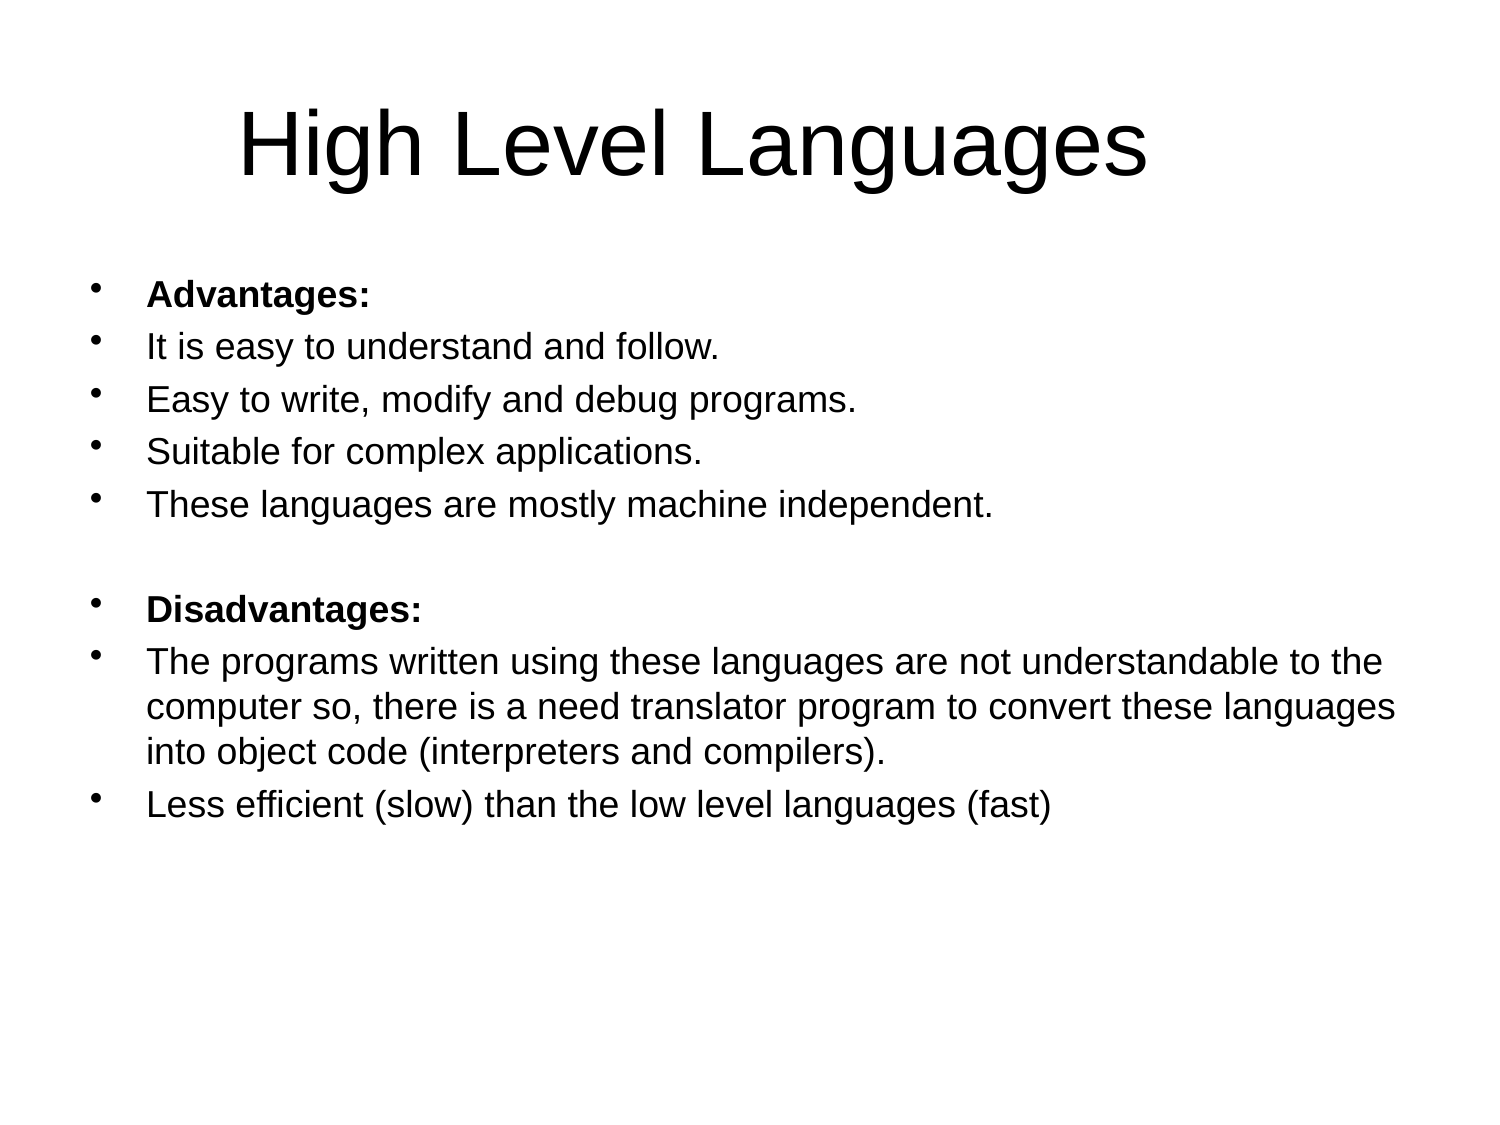

# High Level Languages
Advantages:
It is easy to understand and follow.
Easy to write, modify and debug programs.
Suitable for complex applications.
These languages are mostly machine independent.

Disadvantages:
The programs written using these languages are not understandable to the computer so, there is a need translator program to convert these languages into object code (interpreters and compilers).
Less efficient (slow) than the low level languages (fast)